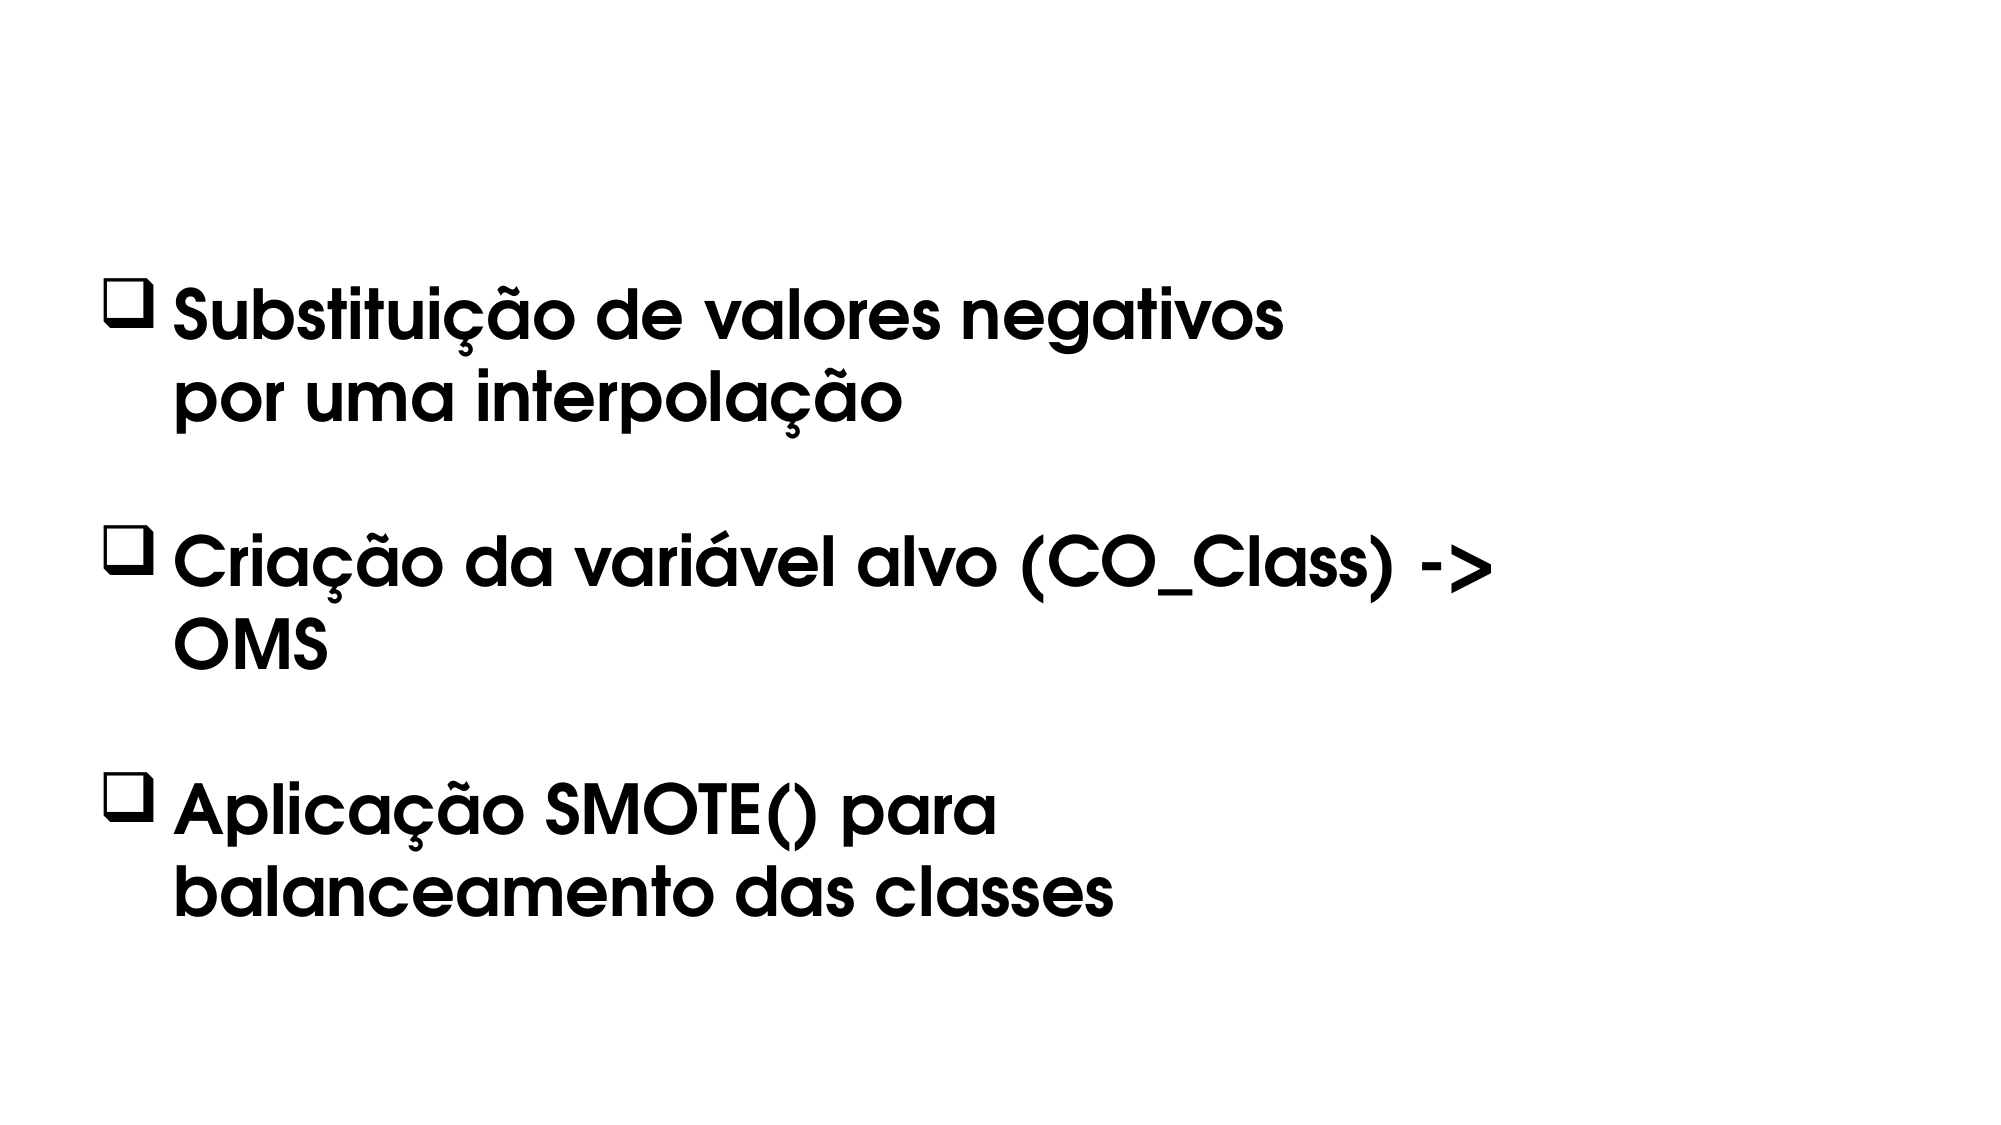

Substituição de valores negativos
por uma interpolação

Criação da variável alvo (CO_Class) -> OMS

Aplicação SMOTE() para
balanceamento das classes